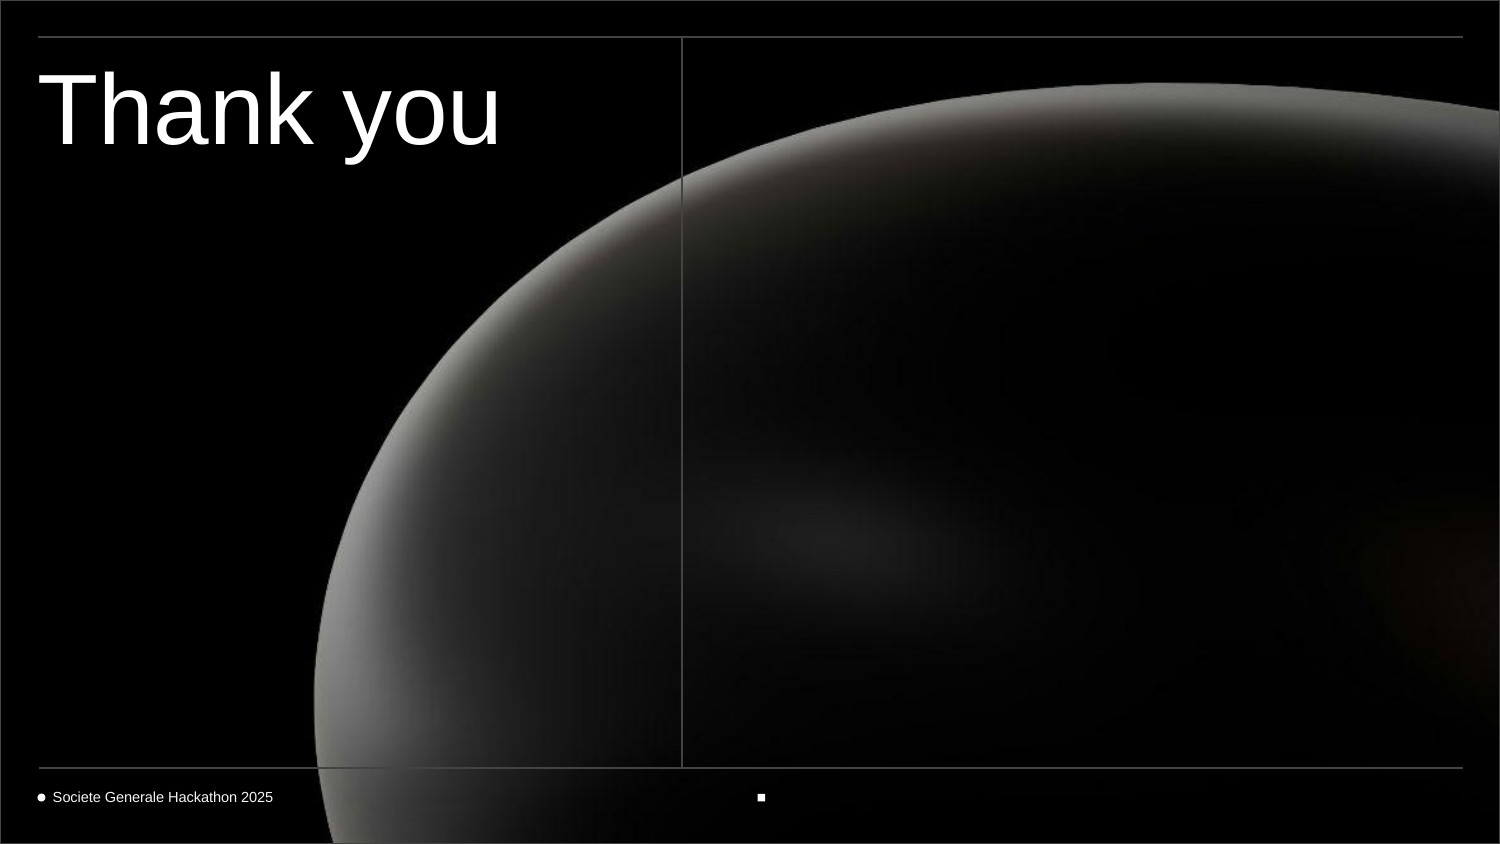

# Thank you

Societe Generale Hackathon 2025